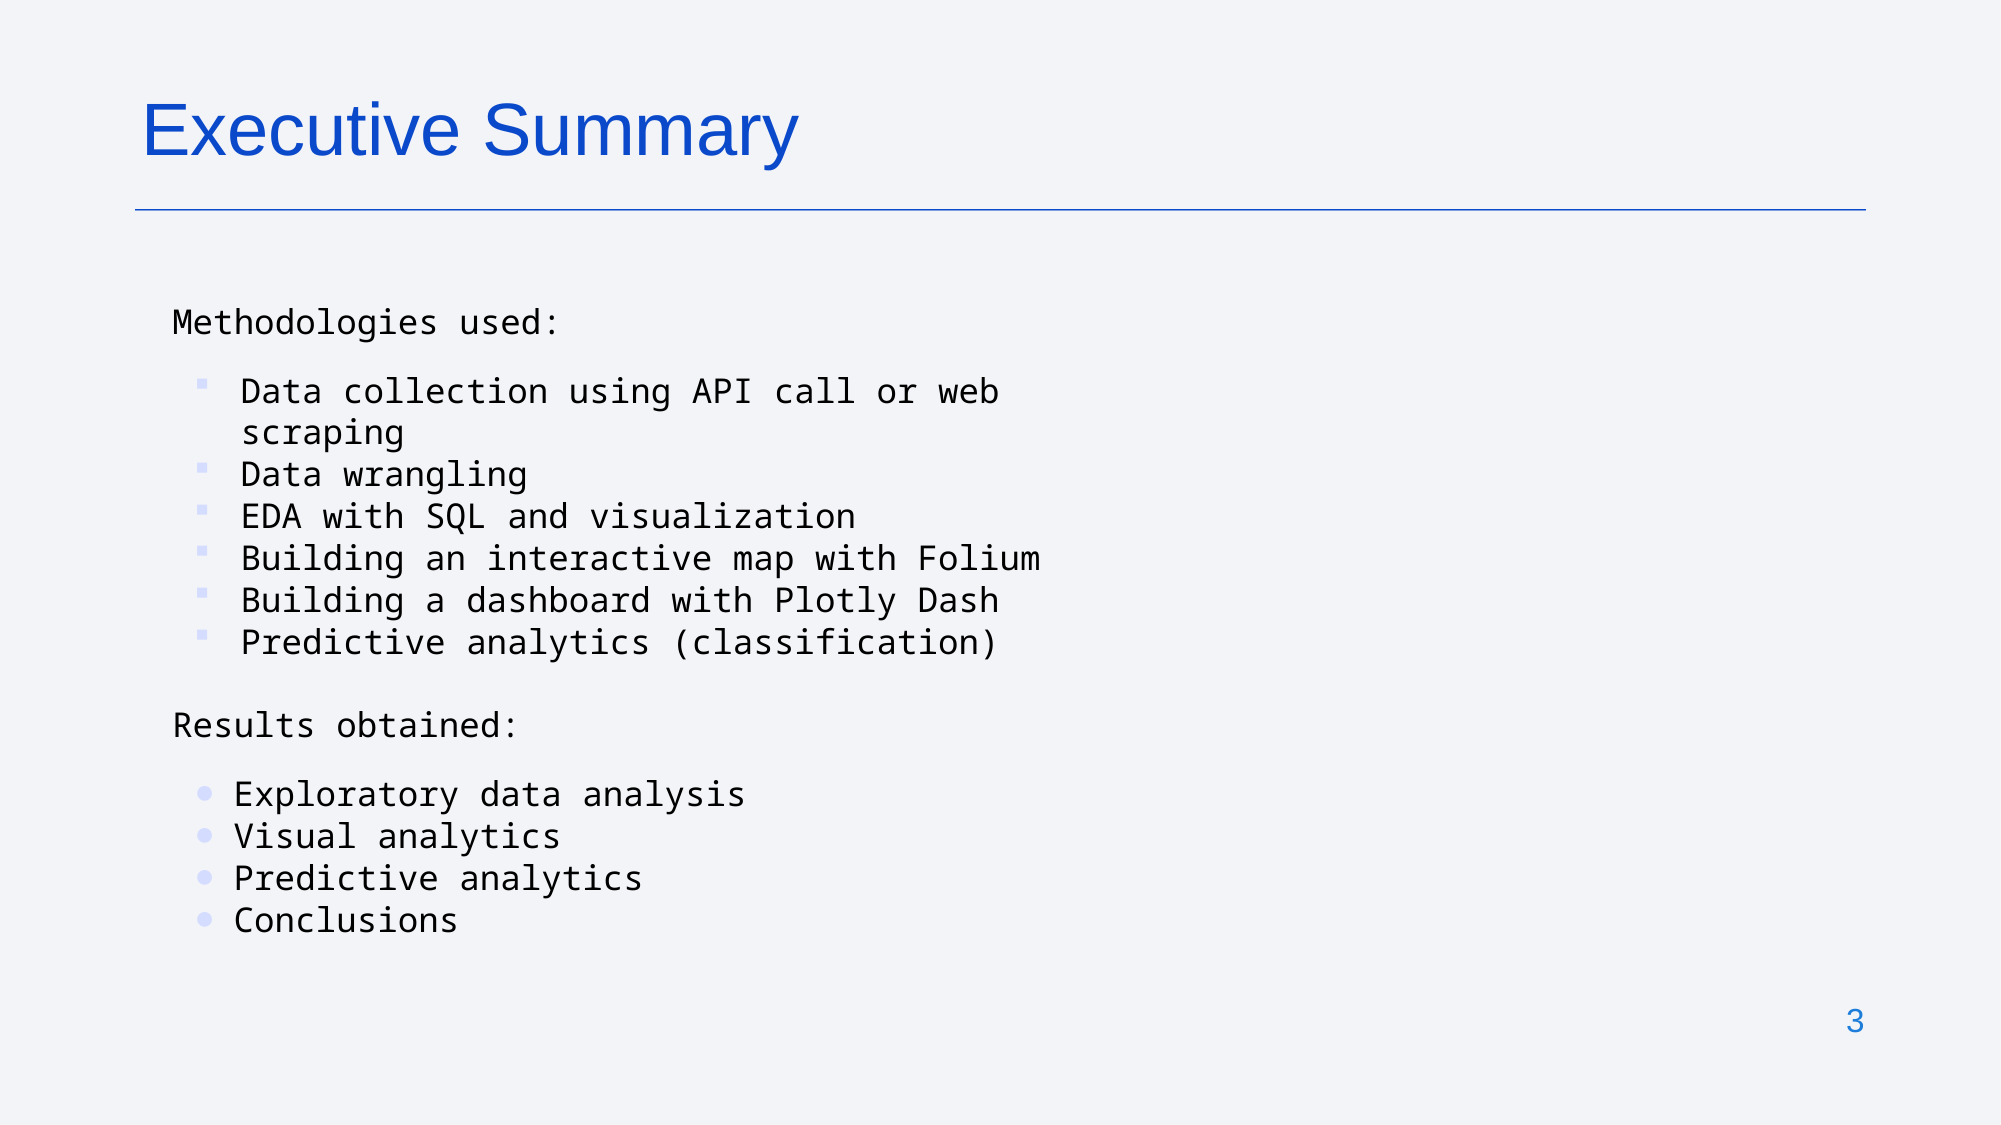

Executive Summary
Methodologies used:
Data collection using API call or web scraping
Data wrangling
EDA with SQL and visualization
Building an interactive map with Folium
Building a dashboard with Plotly Dash
Predictive analytics (classification)

Results obtained:
Exploratory data analysis
Visual analytics
Predictive analytics
Conclusions

3